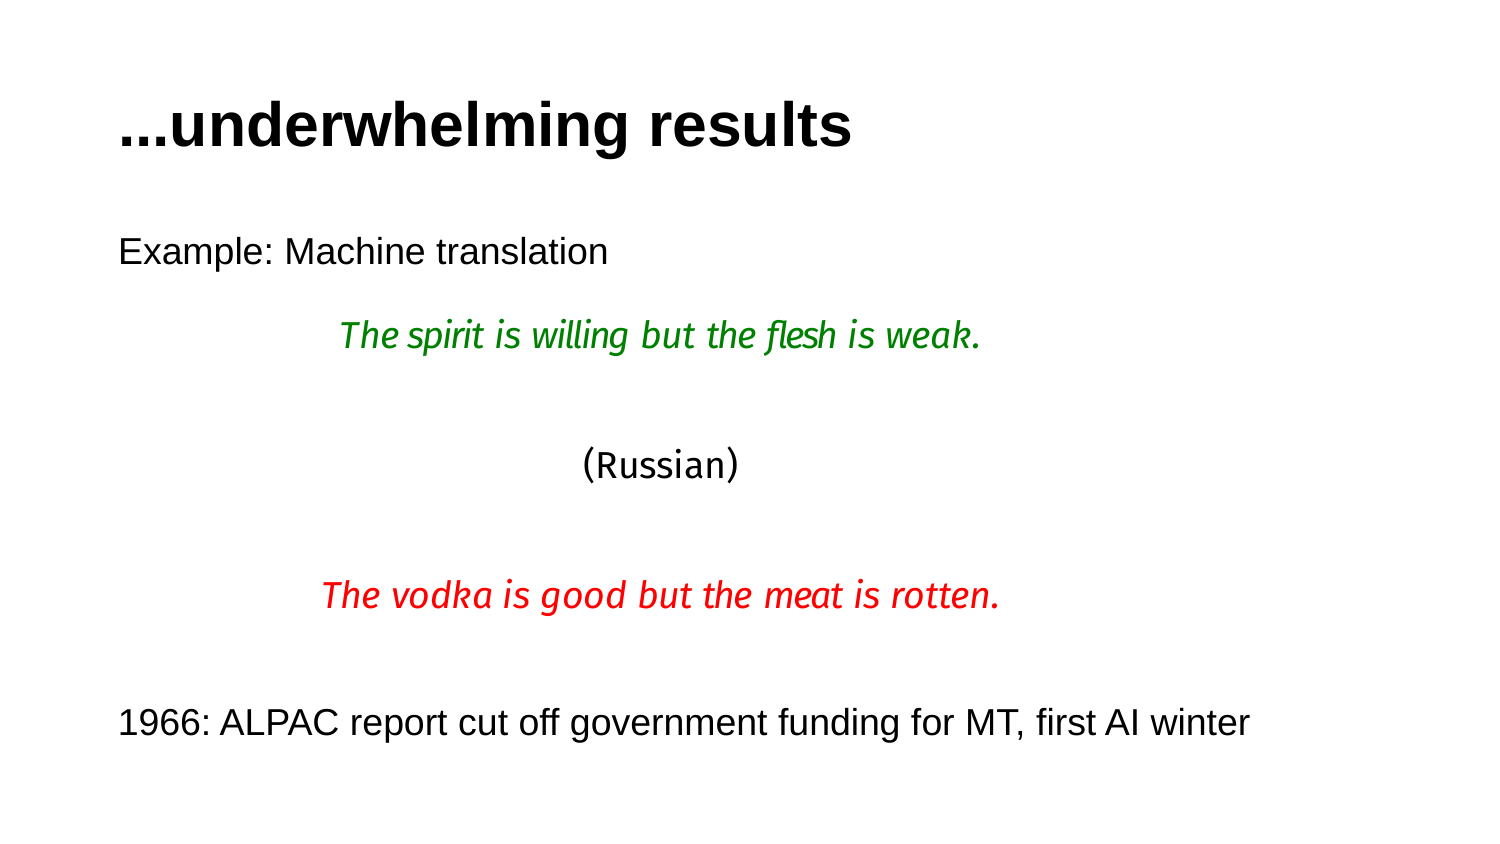

# ...underwhelming results
Example: Machine translation
The spirit is willing but the flesh is weak.

(Russian)

The vodka is good but the meat is rotten.
1966: ALPAC report cut off government funding for MT, first AI winter